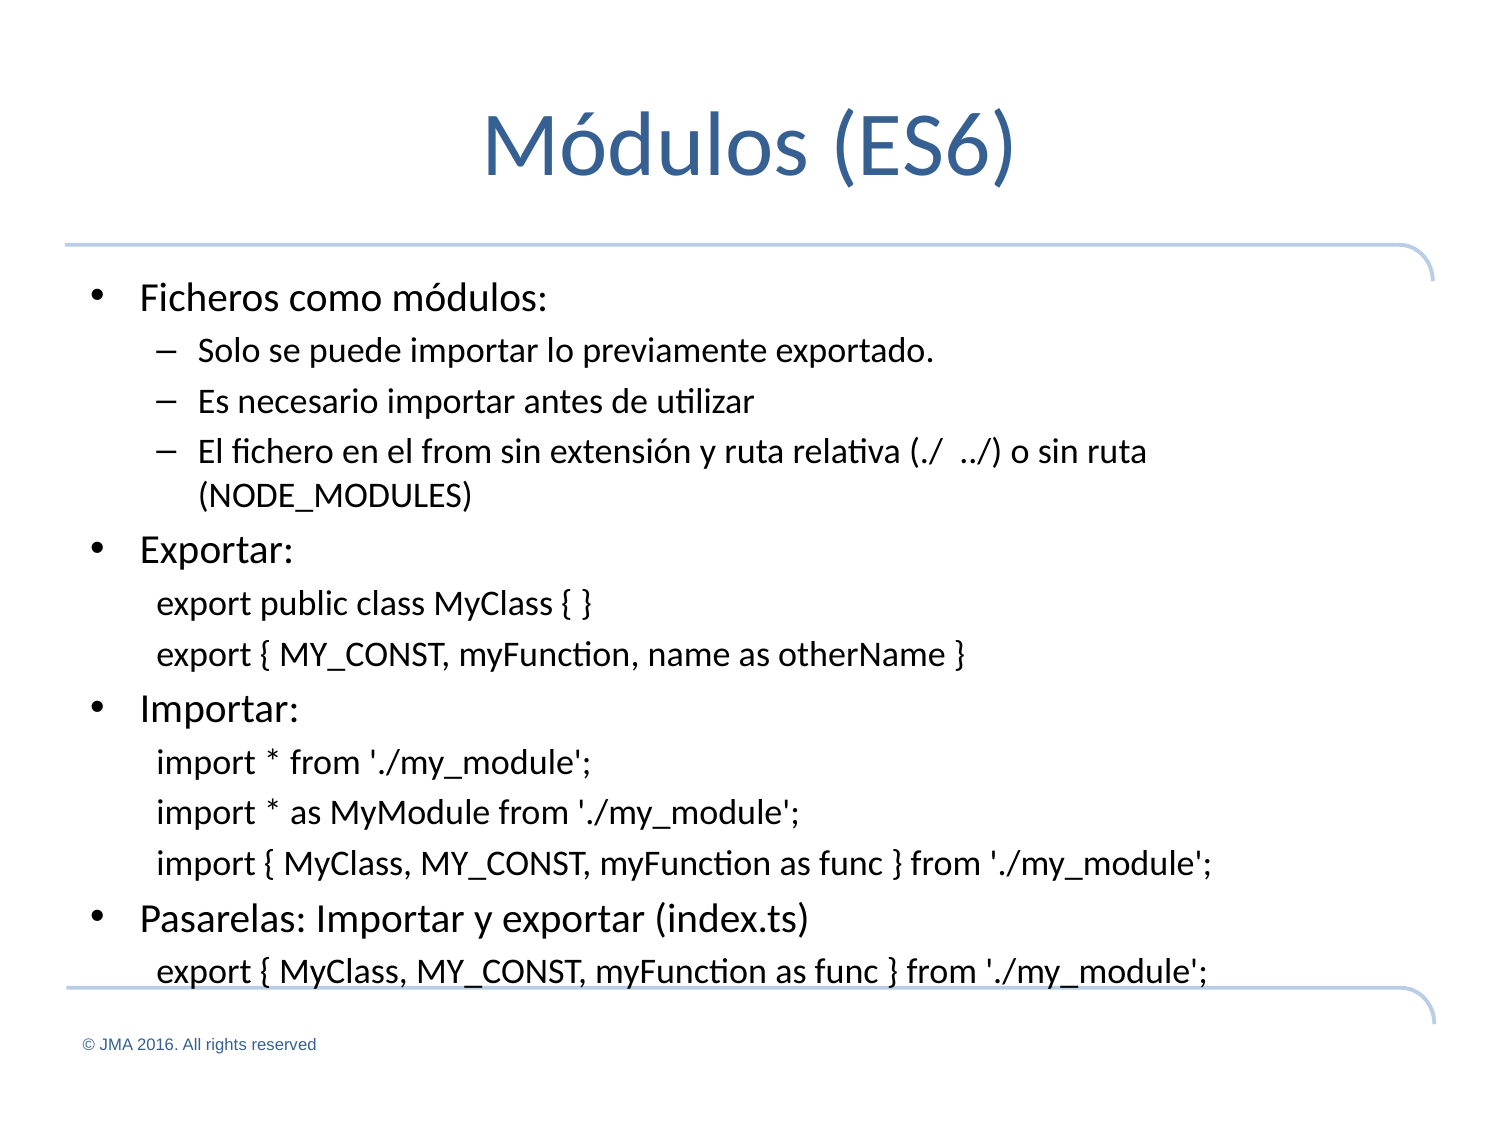

# Módulos (ES6)
Ficheros como módulos:
Solo se puede importar lo previamente exportado.
Es necesario importar antes de utilizar
El fichero en el from sin extensión y ruta relativa (./  ../) o sin ruta (NODE_MODULES)
Exportar:
export public class MyClass { }
export { MY_CONST, myFunction, name as otherName }
Importar:
import * from './my_module';
import * as MyModule from './my_module';
import { MyClass, MY_CONST, myFunction as func } from './my_module';
Pasarelas: Importar y exportar (index.ts)
export { MyClass, MY_CONST, myFunction as func } from './my_module';